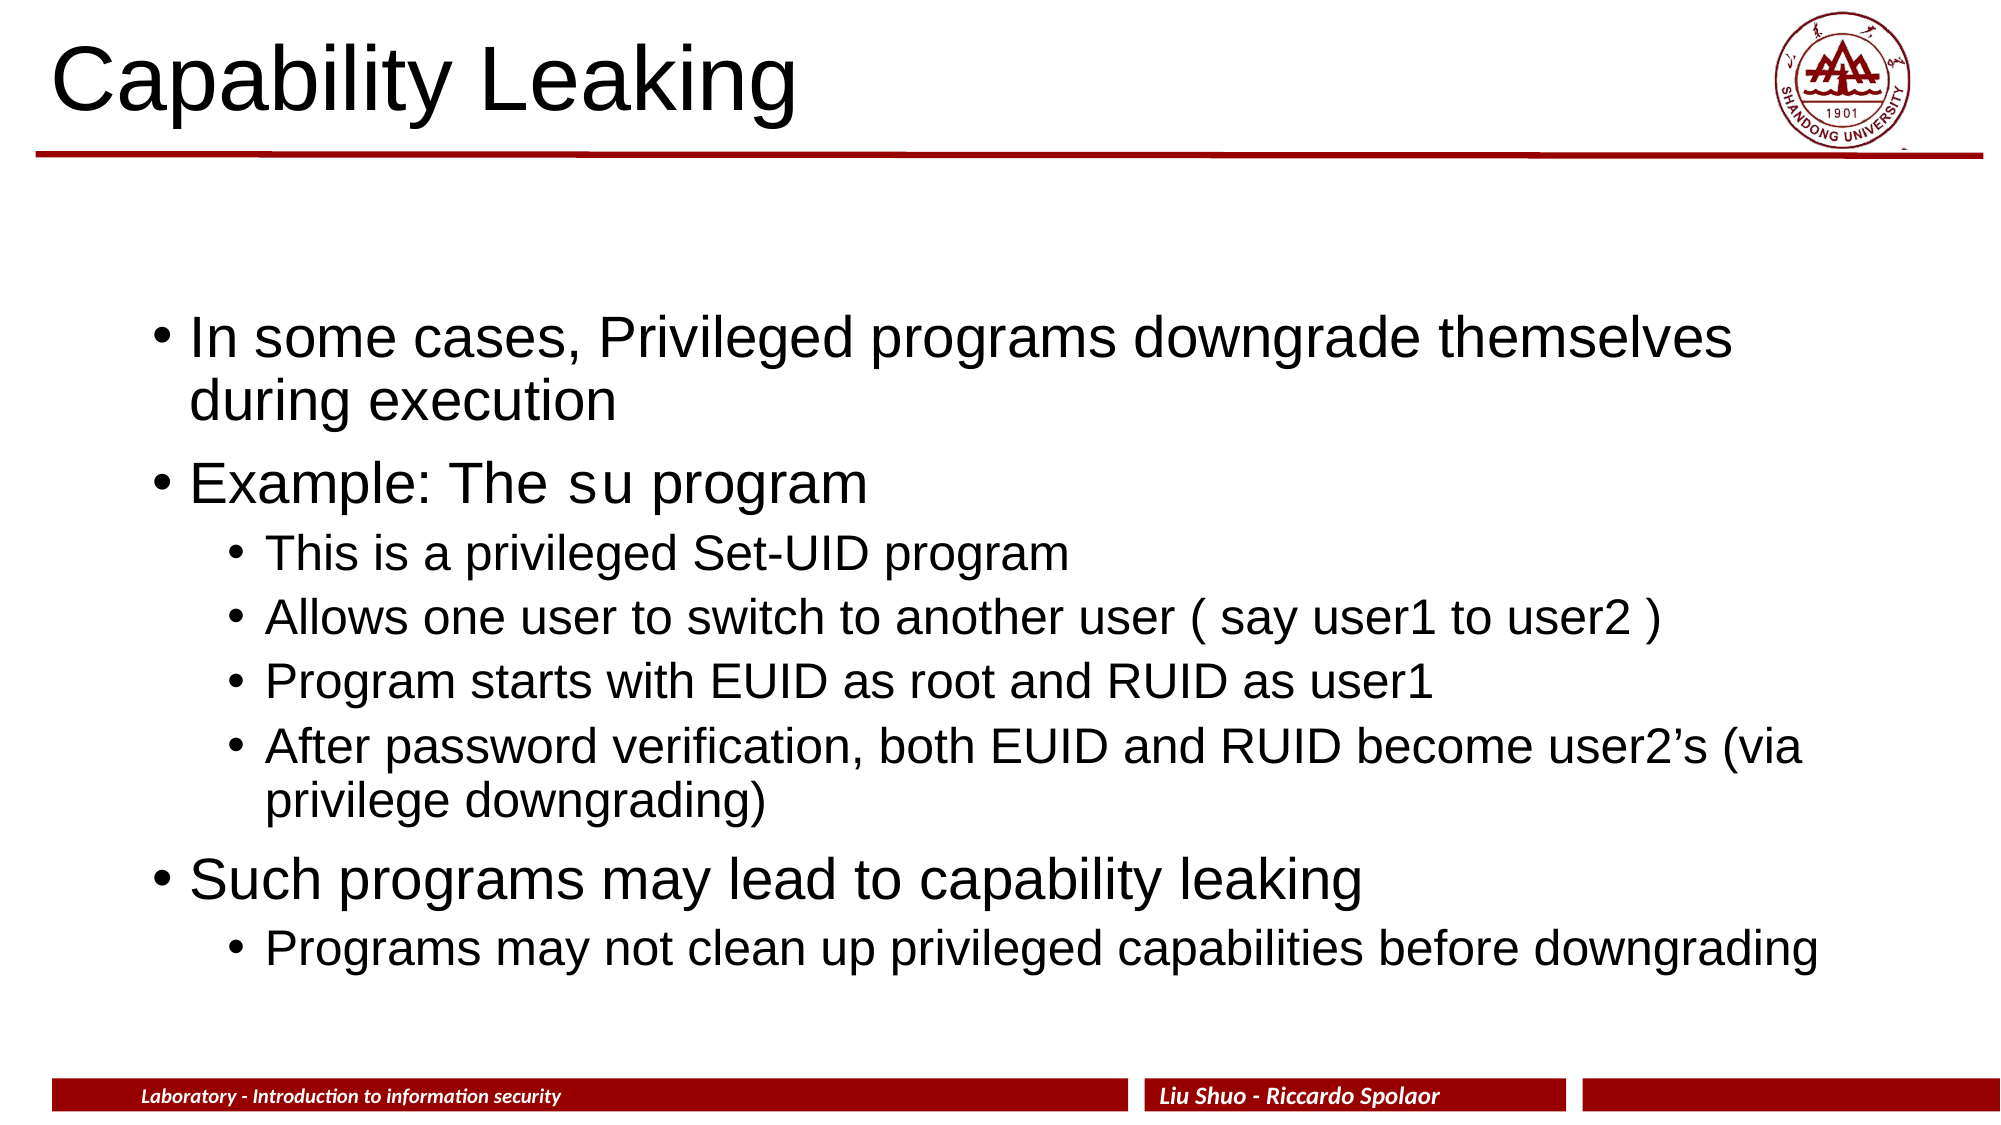

# Capability Leaking
In some cases, Privileged programs downgrade themselves during execution
Example: The su program
This is a privileged Set-UID program
Allows one user to switch to another user ( say user1 to user2 )
Program starts with EUID as root and RUID as user1
After password verification, both EUID and RUID become user2’s (via privilege downgrading)
Such programs may lead to capability leaking
Programs may not clean up privileged capabilities before downgrading